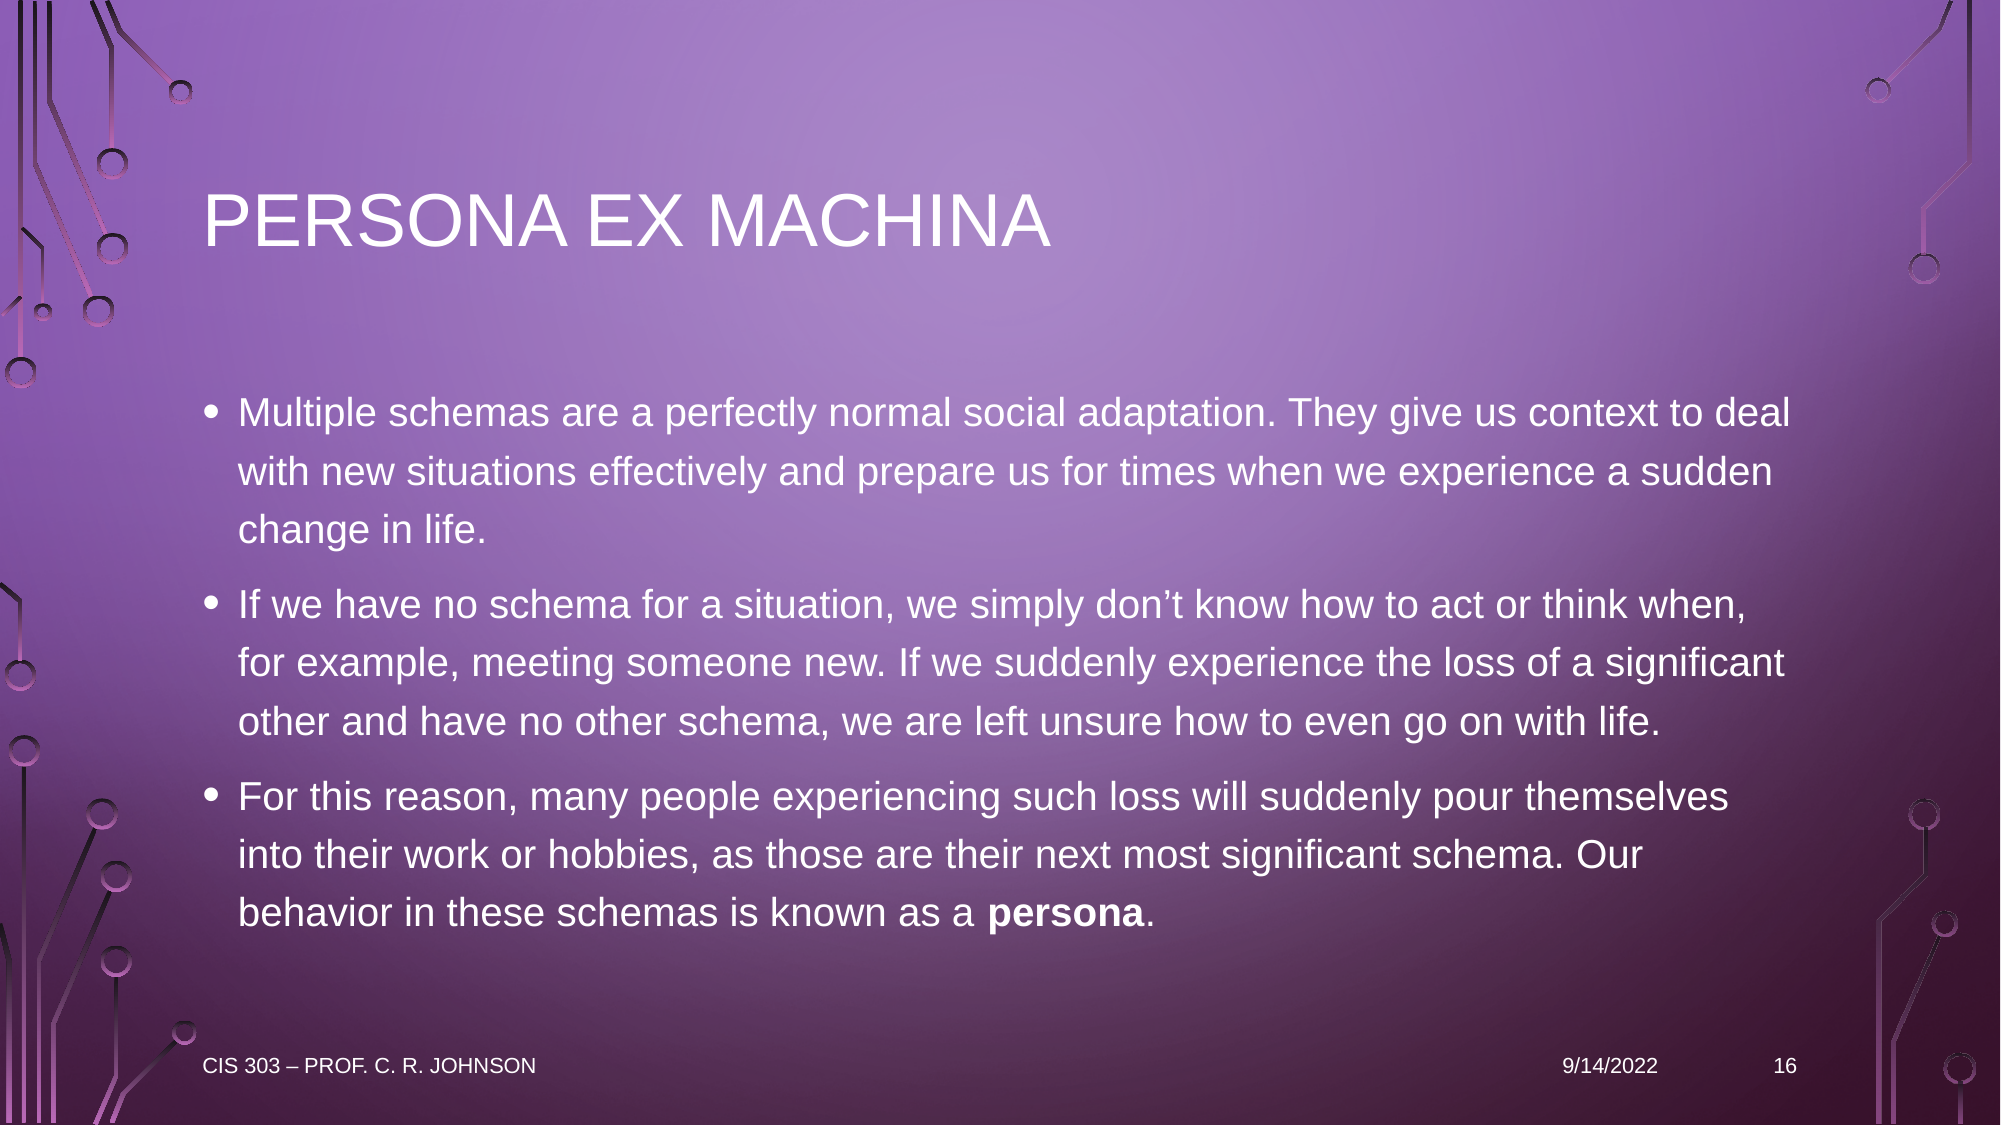

# Persona ex Machina
Multiple schemas are a perfectly normal social adaptation. They give us context to deal with new situations effectively and prepare us for times when we experience a sudden change in life.
If we have no schema for a situation, we simply don’t know how to act or think when, for example, meeting someone new. If we suddenly experience the loss of a significant other and have no other schema, we are left unsure how to even go on with life.
For this reason, many people experiencing such loss will suddenly pour themselves into their work or hobbies, as those are their next most significant schema. Our behavior in these schemas is known as a persona.
CIS 303 – Prof. C. R. Johnson
9/14/2022
16